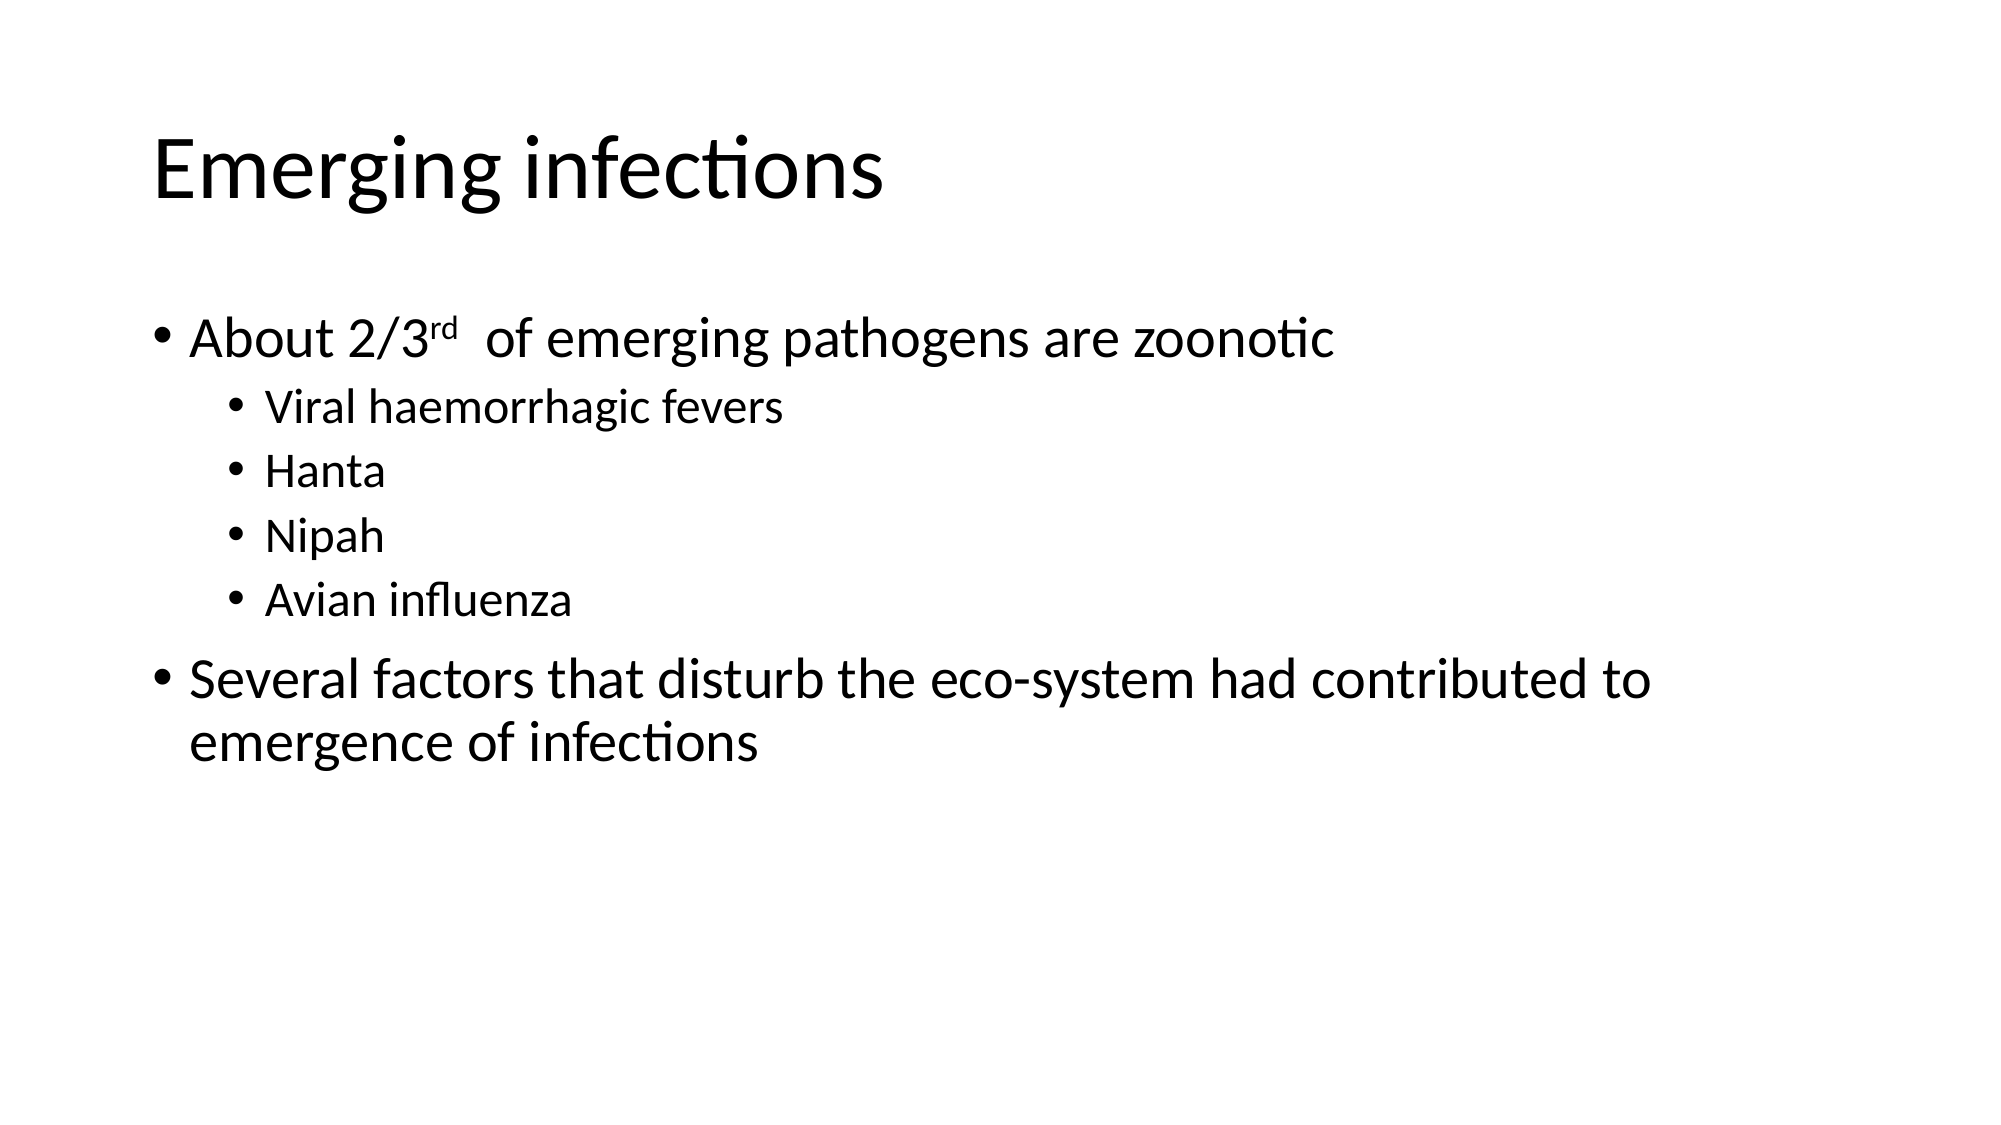

# Emerging infections
About 2/3rd  of emerging pathogens are zoonotic
Viral haemorrhagic fevers
Hanta
Nipah
Avian influenza
Several factors that disturb the eco-system had contributed to emergence of infections